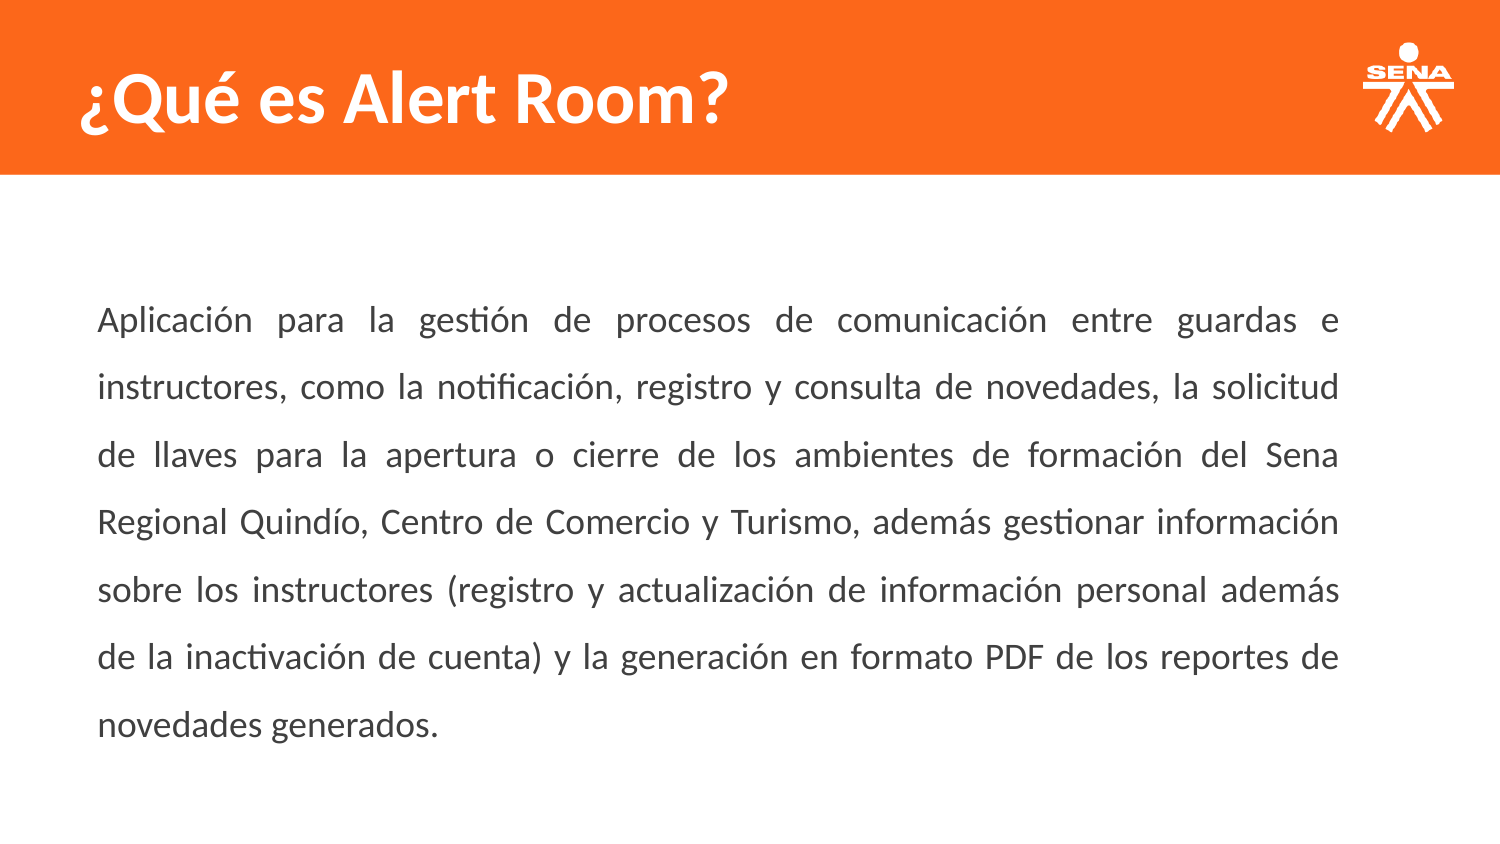

¿Qué es Alert Room?
Aplicación para la gestión de procesos de comunicación entre guardas e instructores, como la notificación, registro y consulta de novedades, la solicitud de llaves para la apertura o cierre de los ambientes de formación del Sena Regional Quindío, Centro de Comercio y Turismo, además gestionar información sobre los instructores (registro y actualización de información personal además de la inactivación de cuenta) y la generación en formato PDF de los reportes de novedades generados.